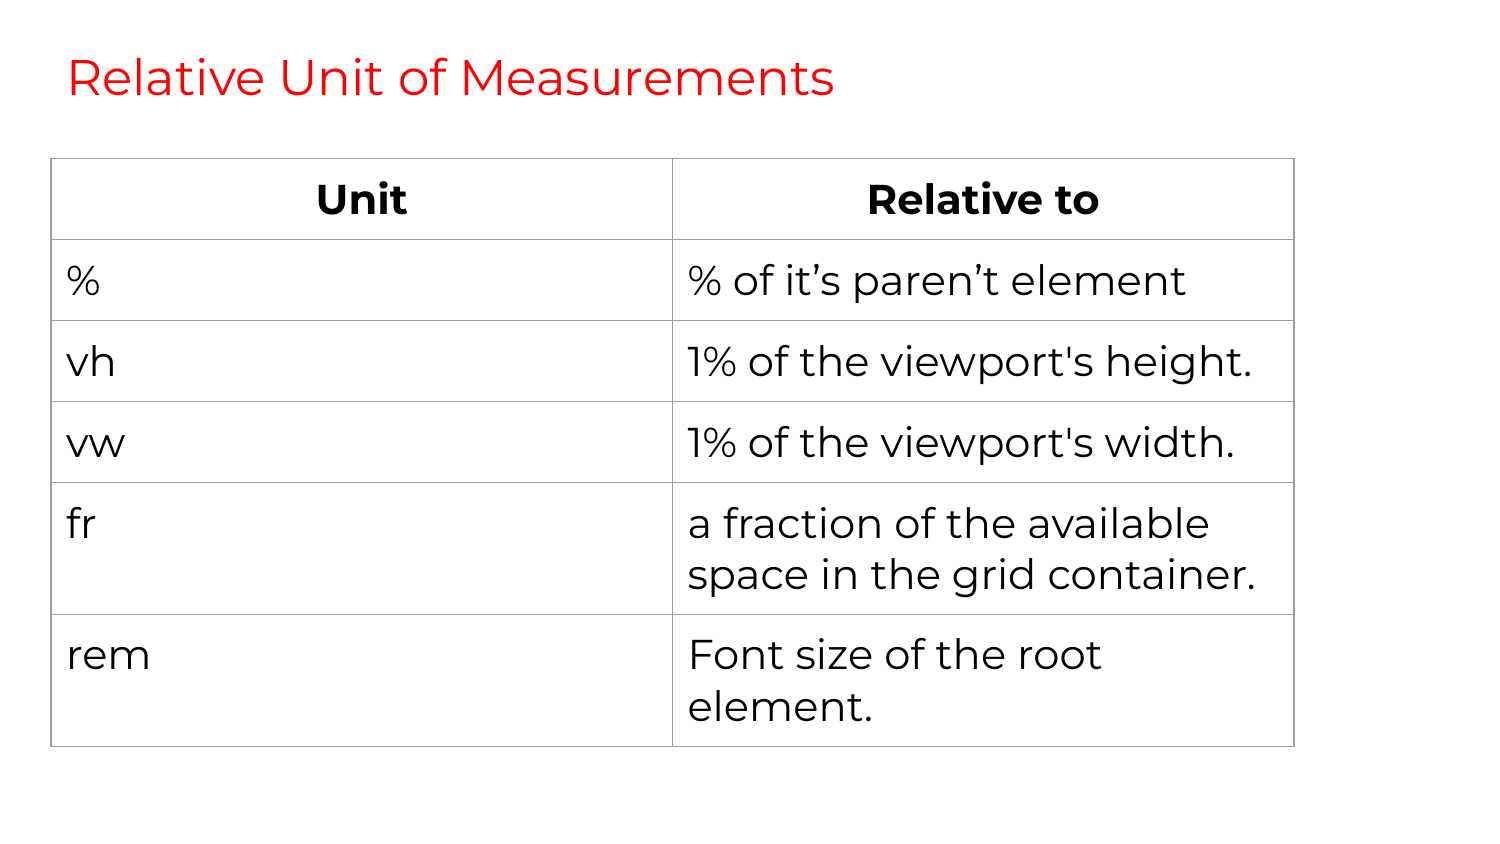

# Relative Unit of Measurements
| Unit | Relative to |
| --- | --- |
| % | % of it’s paren’t element |
| vh | 1% of the viewport's height. |
| vw | 1% of the viewport's width. |
| fr | a fraction of the available space in the grid container. |
| rem | Font size of the root element. |